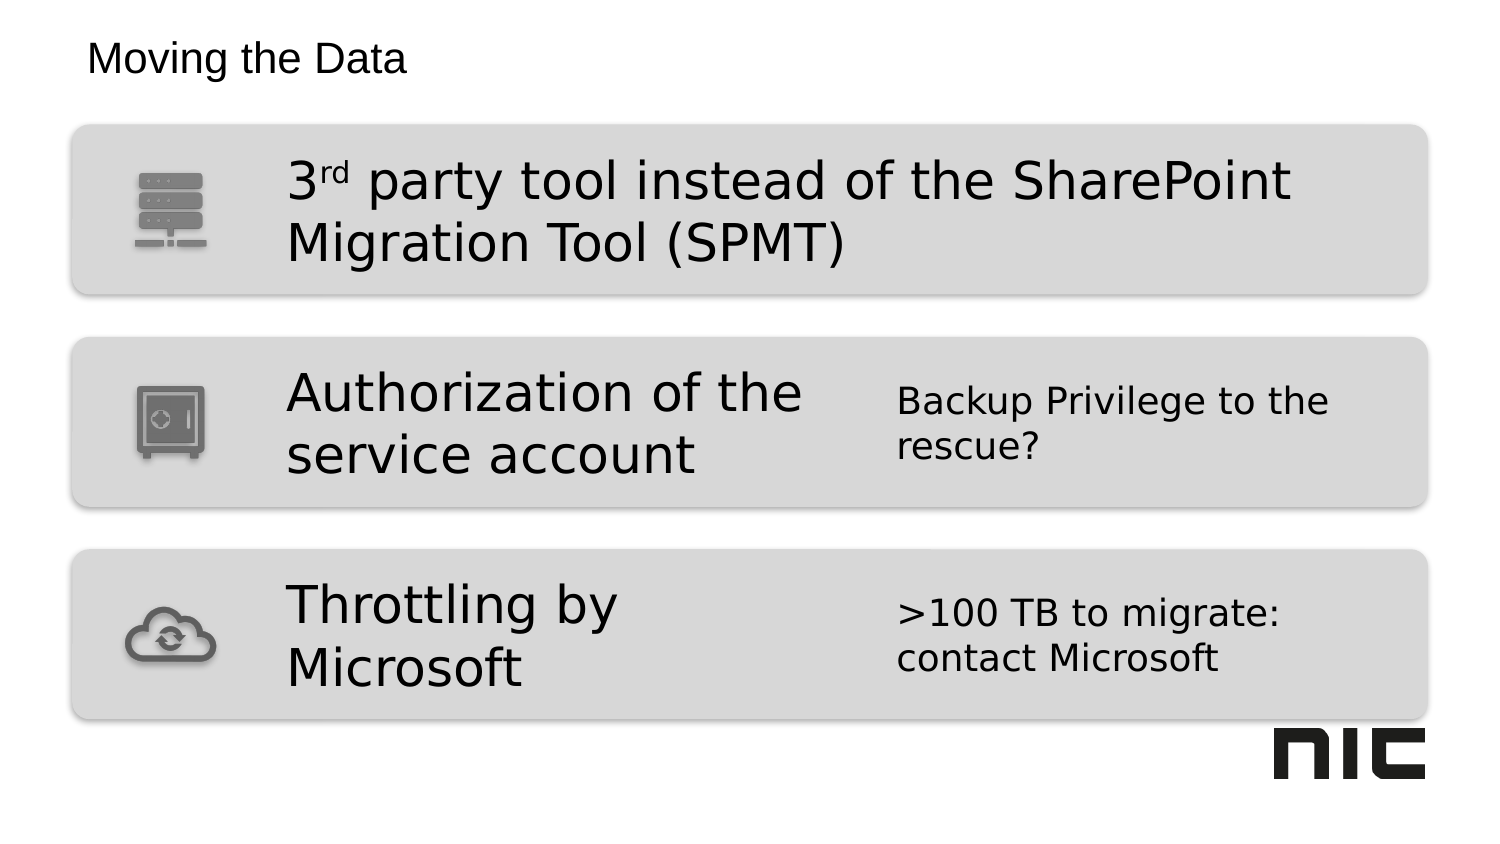

# Moving the Data
3rd party tool instead of the SharePoint Migration Tool (SPMT)
Authorization of the service account
Backup Privilege to the rescue?
Throttling by Microsoft
>100 TB to migrate: contact Microsoft